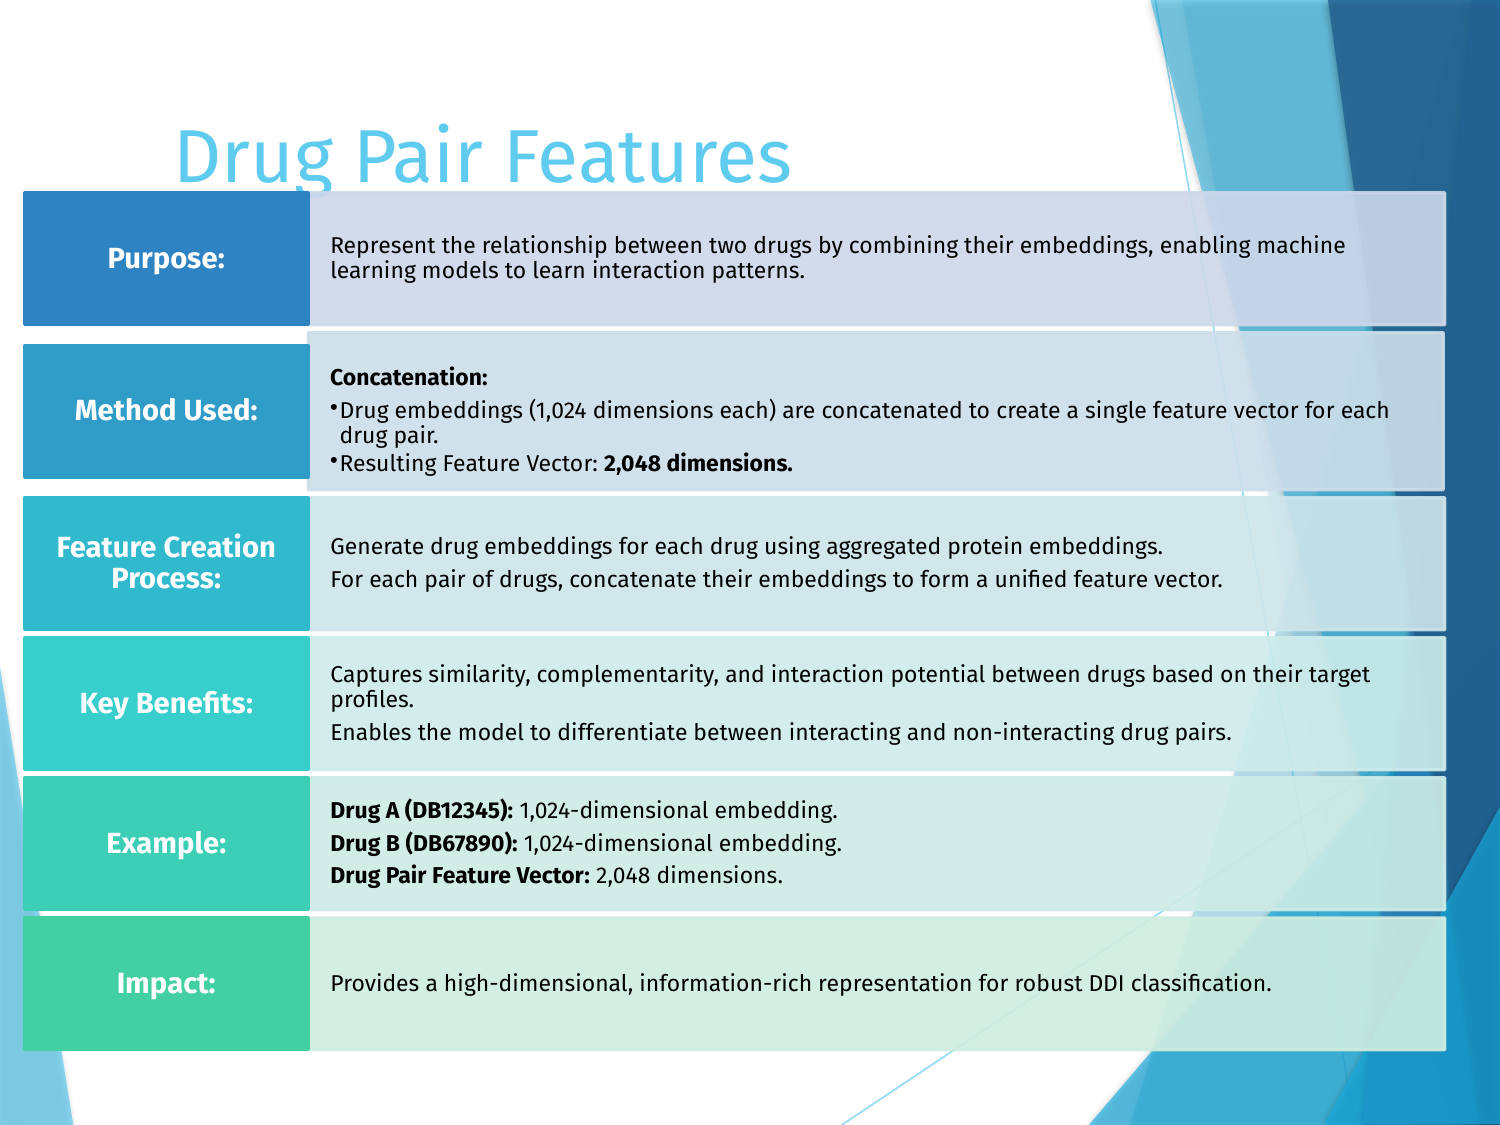

# Drug Pair Features
Represent the relationship between two drugs by combining their embeddings, enabling machine learning models to learn interaction patterns.
Purpose:
Concatenation:
Drug embeddings (1,024 dimensions each) are concatenated to create a single feature vector for each drug pair.
Resulting Feature Vector: 2,048 dimensions.
Method Used:
Generate drug embeddings for each drug using aggregated protein embeddings.
For each pair of drugs, concatenate their embeddings to form a unified feature vector.
Feature Creation Process:
Captures similarity, complementarity, and interaction potential between drugs based on their target profiles.
Enables the model to differentiate between interacting and non-interacting drug pairs.
Key Benefits:
Drug A (DB12345): 1,024-dimensional embedding.
Drug B (DB67890): 1,024-dimensional embedding.
Drug Pair Feature Vector: 2,048 dimensions.
Example:
Provides a high-dimensional, information-rich representation for robust DDI classification.
Impact: